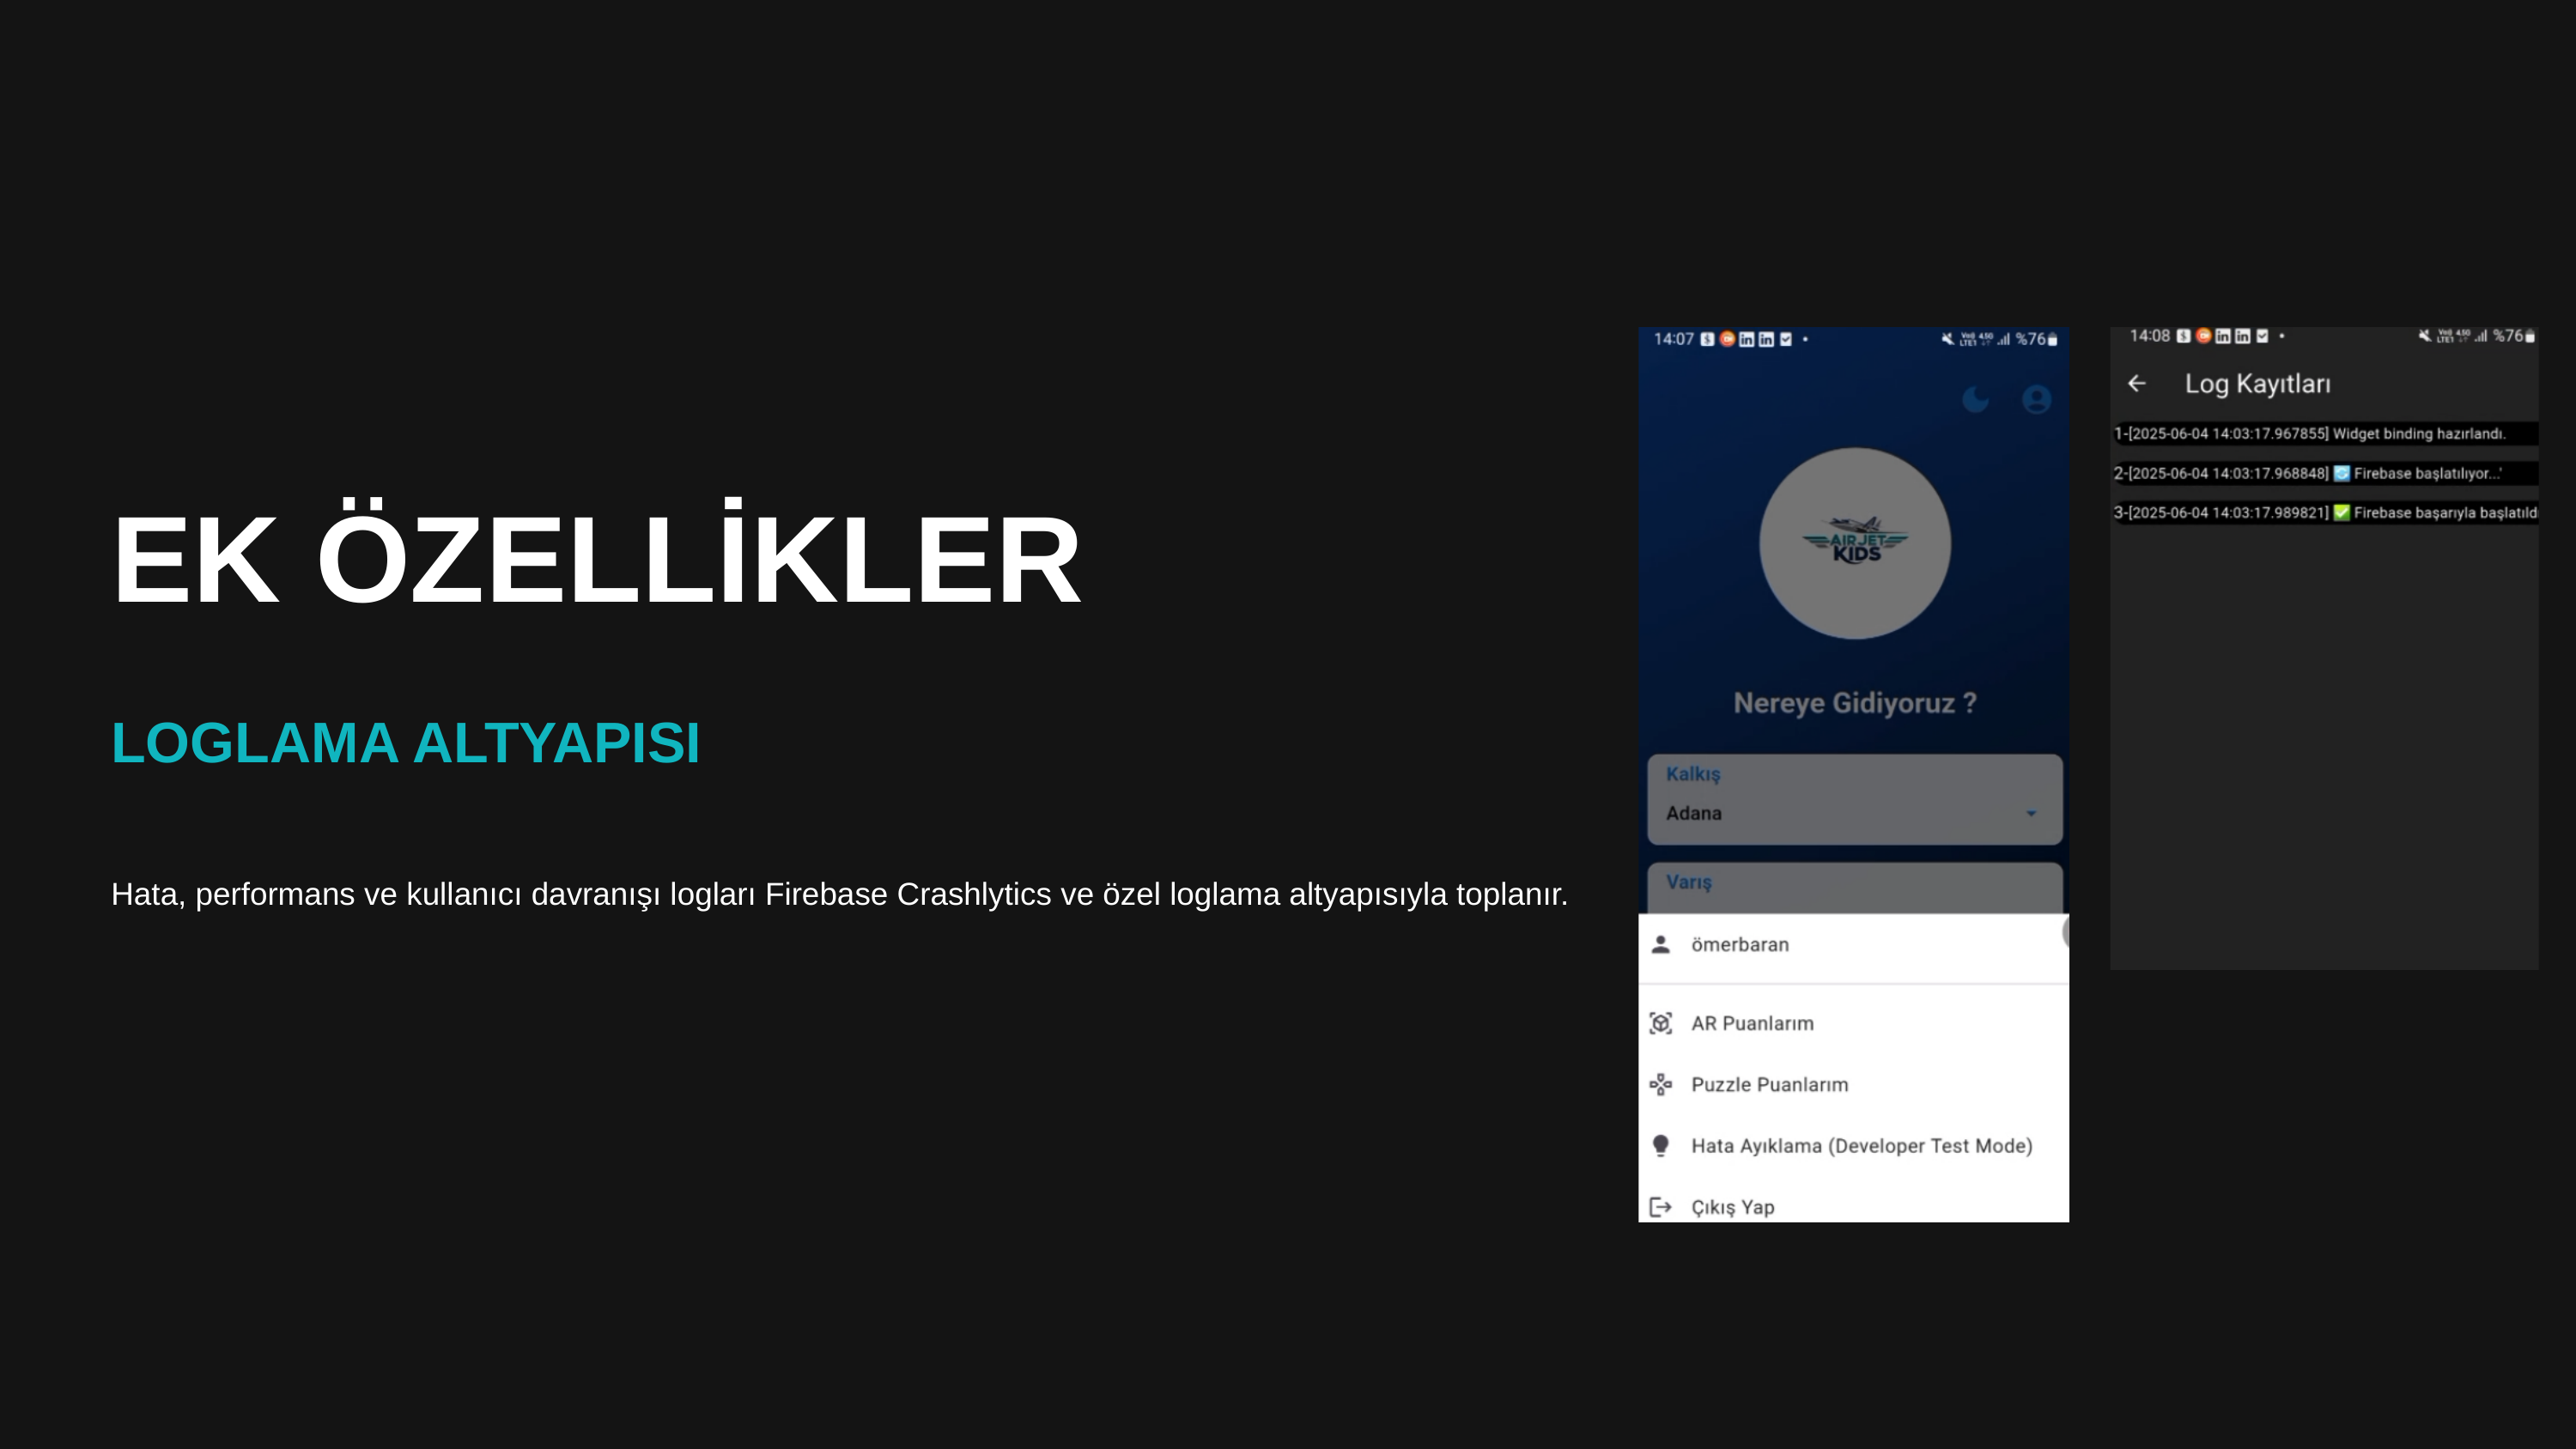

EK ÖZELLİKLER
LOGLAMA ALTYAPISI
Hata, performans ve kullanıcı davranışı logları Firebase Crashlytics ve özel loglama altyapısıyla toplanır.